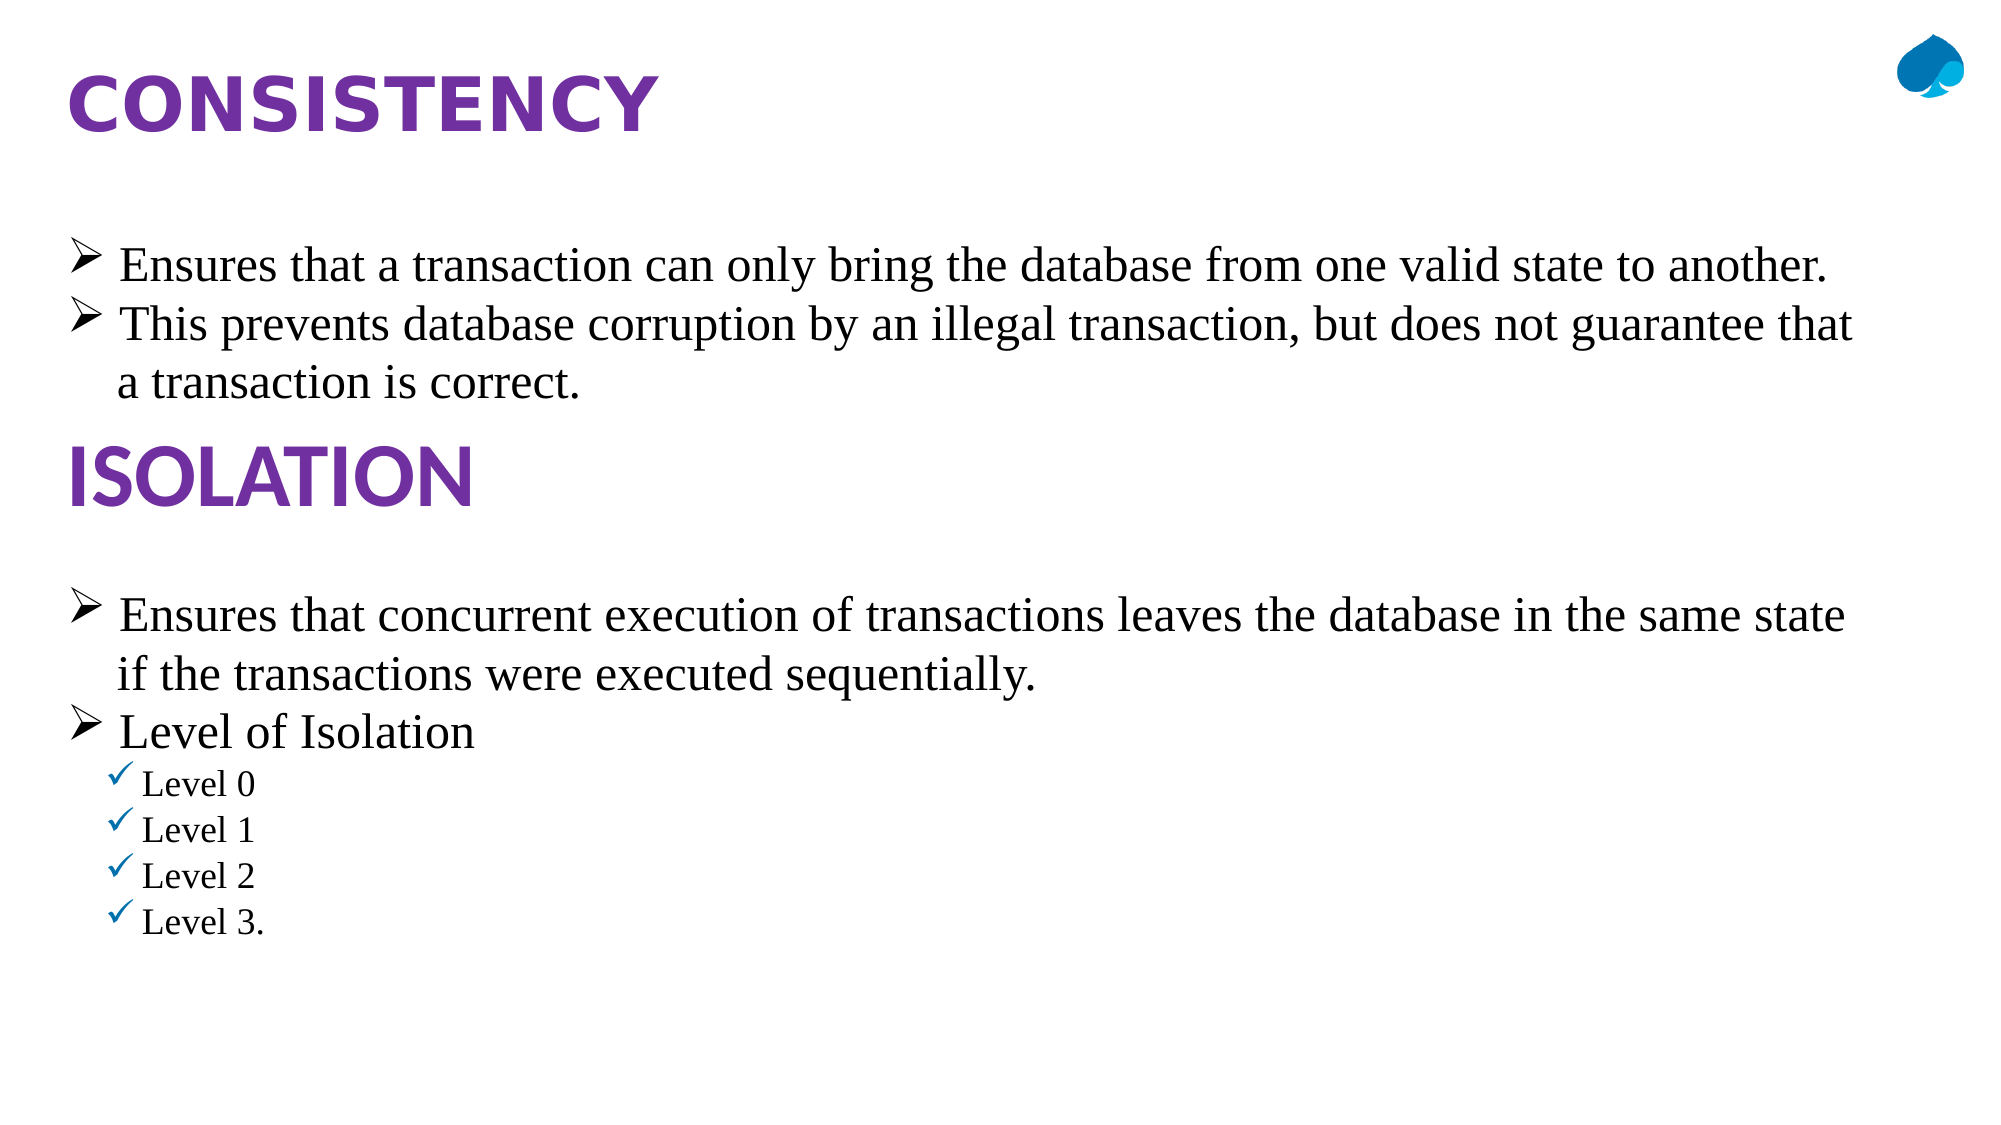

# CONSISTENCY
 Ensures that a transaction can only bring the database from one valid state to another.
 This prevents database corruption by an illegal transaction, but does not guarantee that
    a transaction is correct.

ISOLATION

 Ensures that concurrent execution of transactions leaves the database in the same state
    if the transactions were executed sequentially.
 Level of Isolation
Level 0
Level 1
Level 2
Level 3.